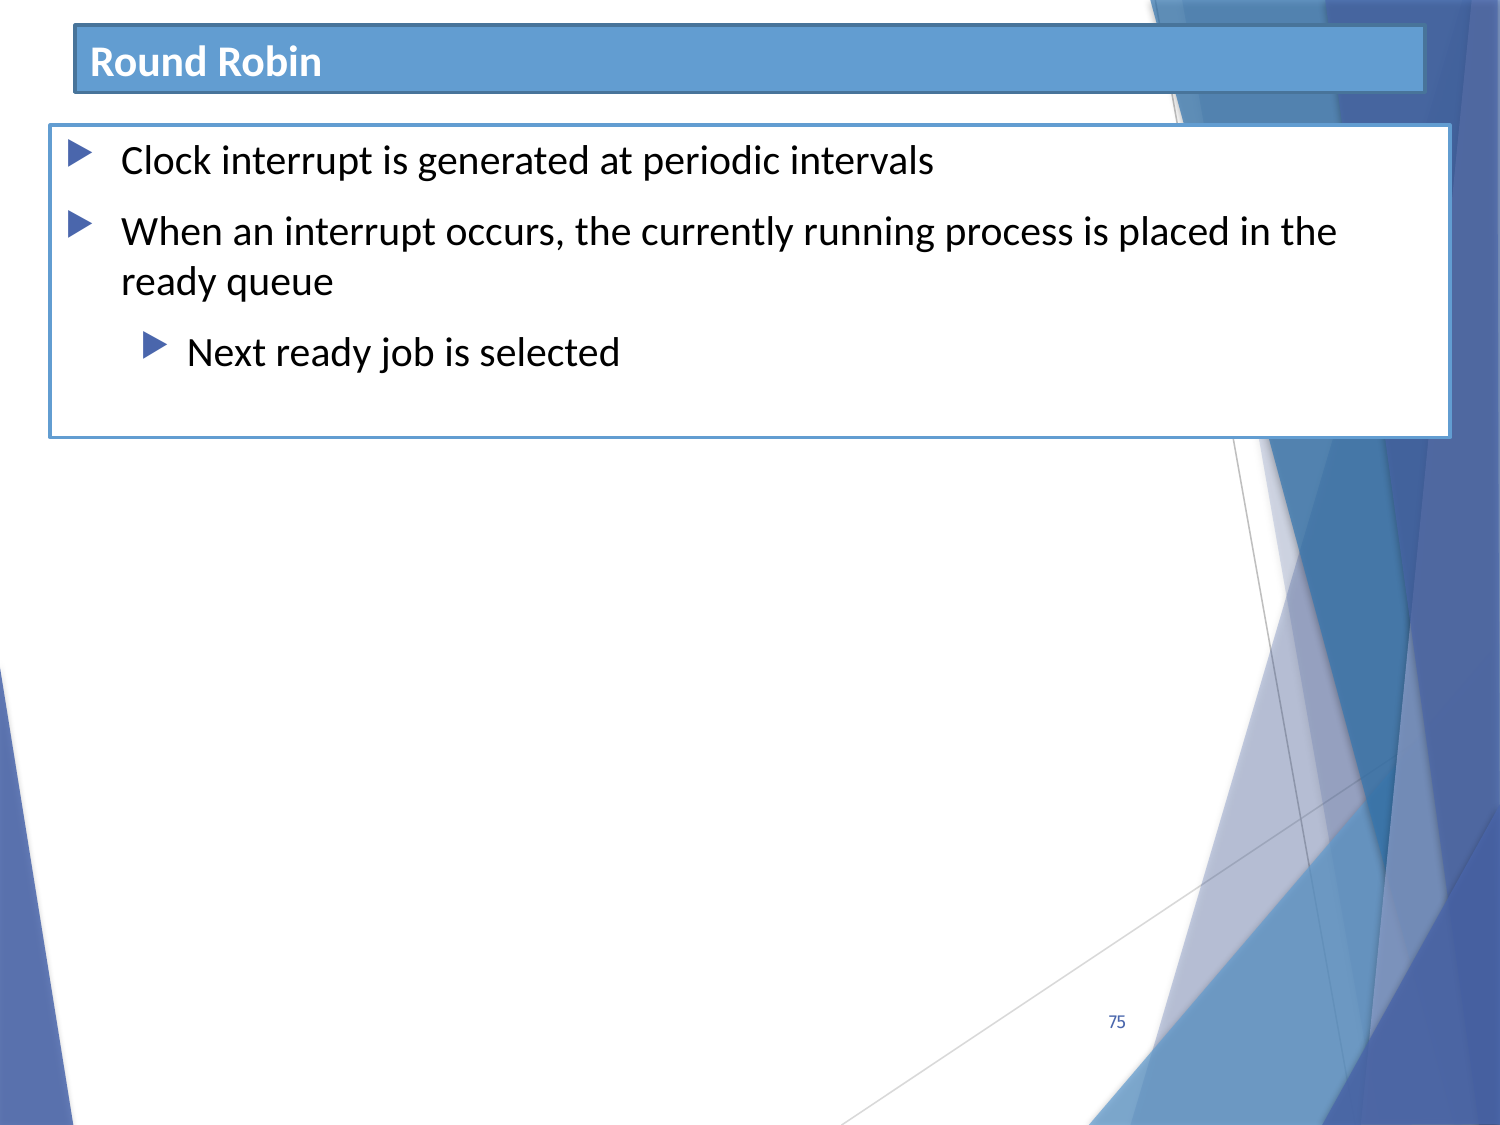

# Round Robin
Clock interrupt is generated at periodic intervals
When an interrupt occurs, the currently running process is placed in the ready queue
Next ready job is selected

75